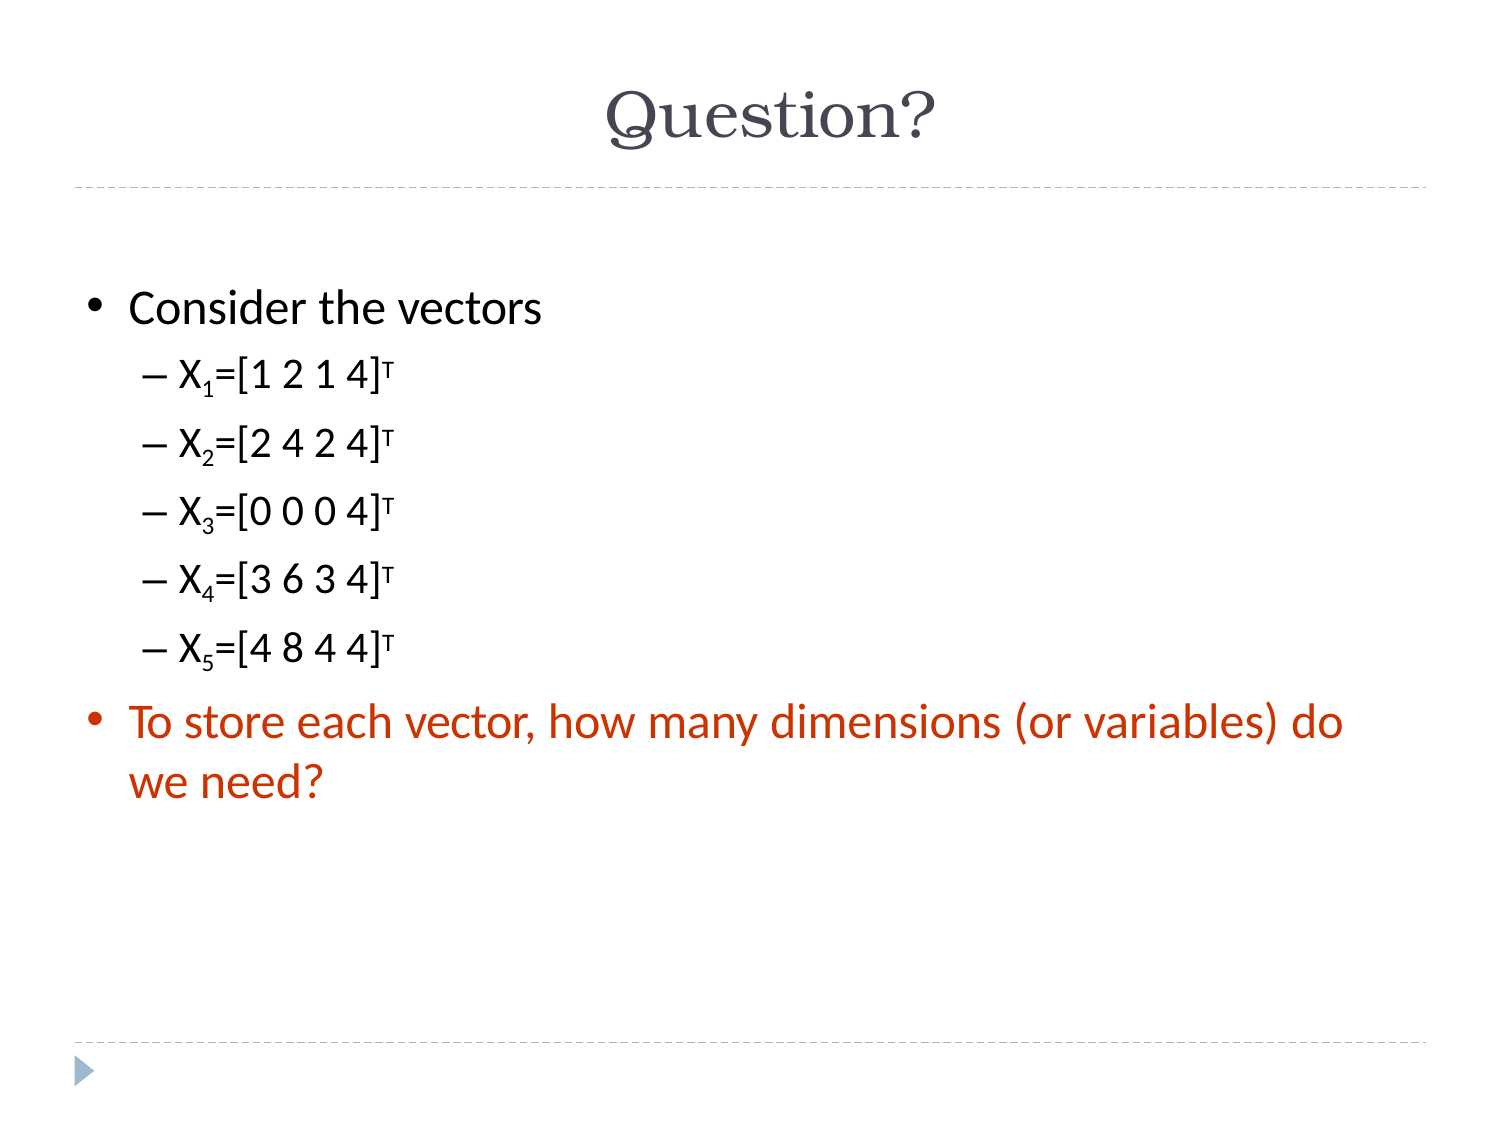

# Question?
Consider the vectors
– X1=[1 2 1 4]T
– X2=[2 4 2 4]T
– X3=[0 0 0 4]T
– X4=[3 6 3 4]T
– X5=[4 8 4 4]T
To store each vector, how many dimensions (or variables) do  we need?
University of Warwick
Data Mining
13